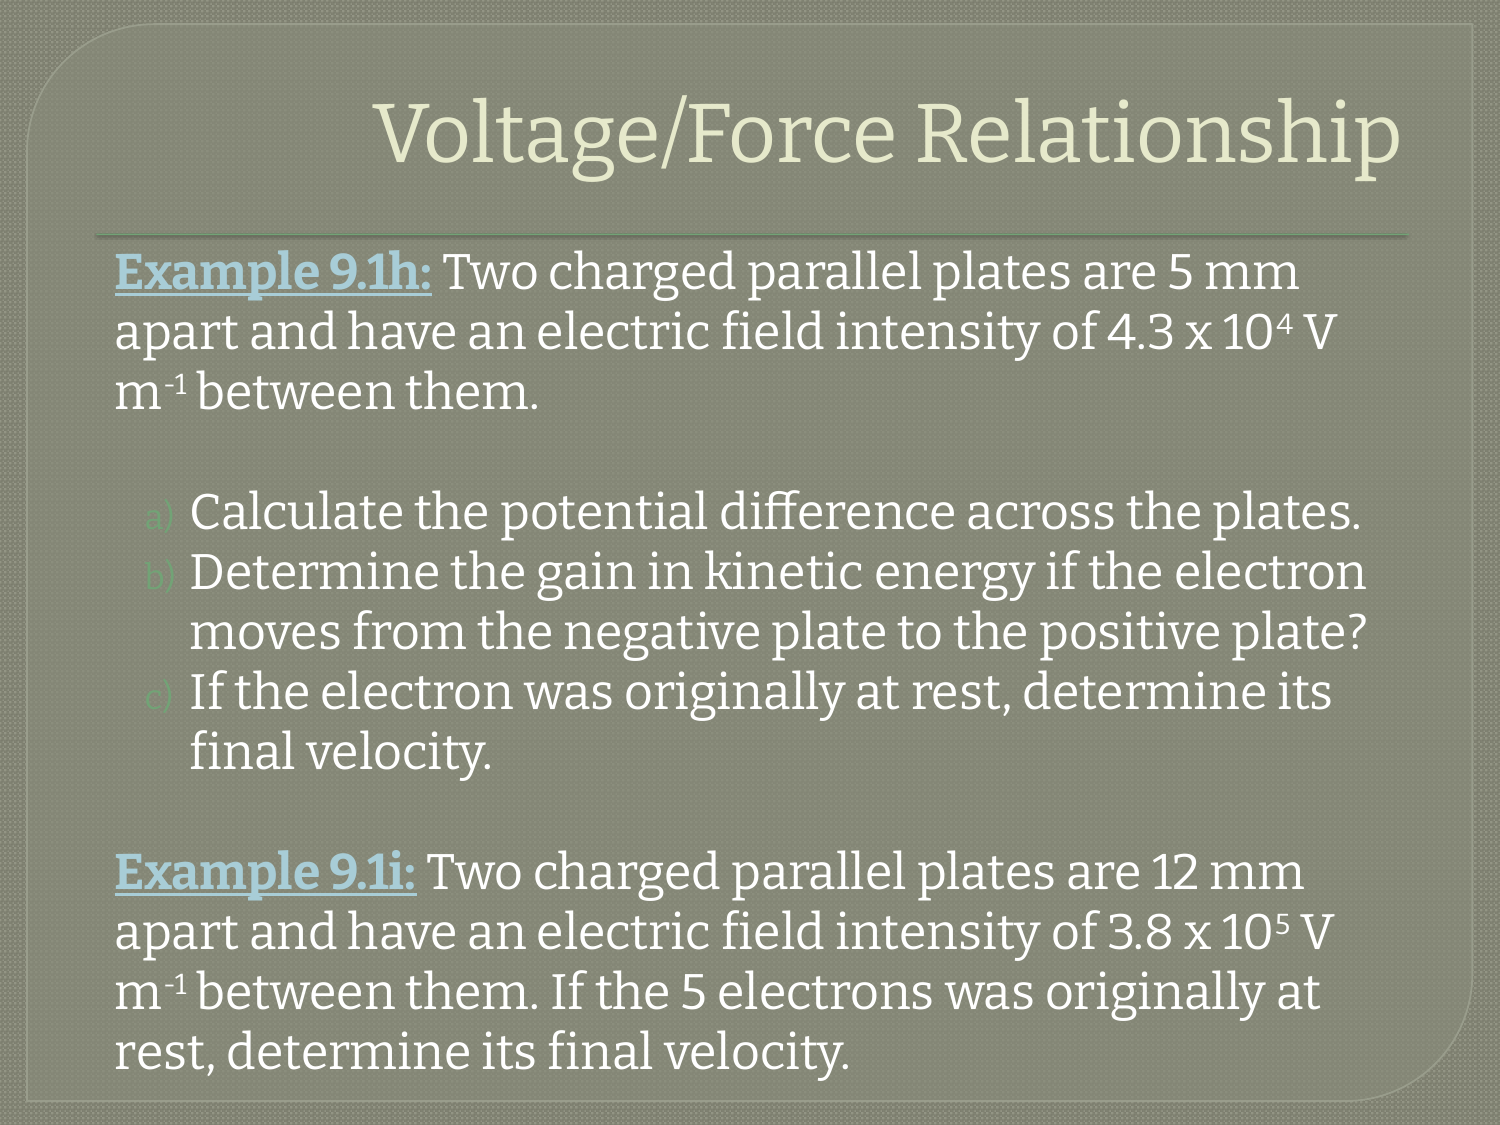

# Voltage/Force Relationship
Example 9.1h: Two charged parallel plates are 5 mm apart and have an electric field intensity of 4.3 x 104 V m-1 between them.

Calculate the potential difference across the plates.
Determine the gain in kinetic energy if the electron moves from the negative plate to the positive plate?
If the electron was originally at rest, determine its final velocity.

Example 9.1i: Two charged parallel plates are 12 mm apart and have an electric field intensity of 3.8 x 105 V m-1 between them. If the 5 electrons was originally at rest, determine its final velocity.